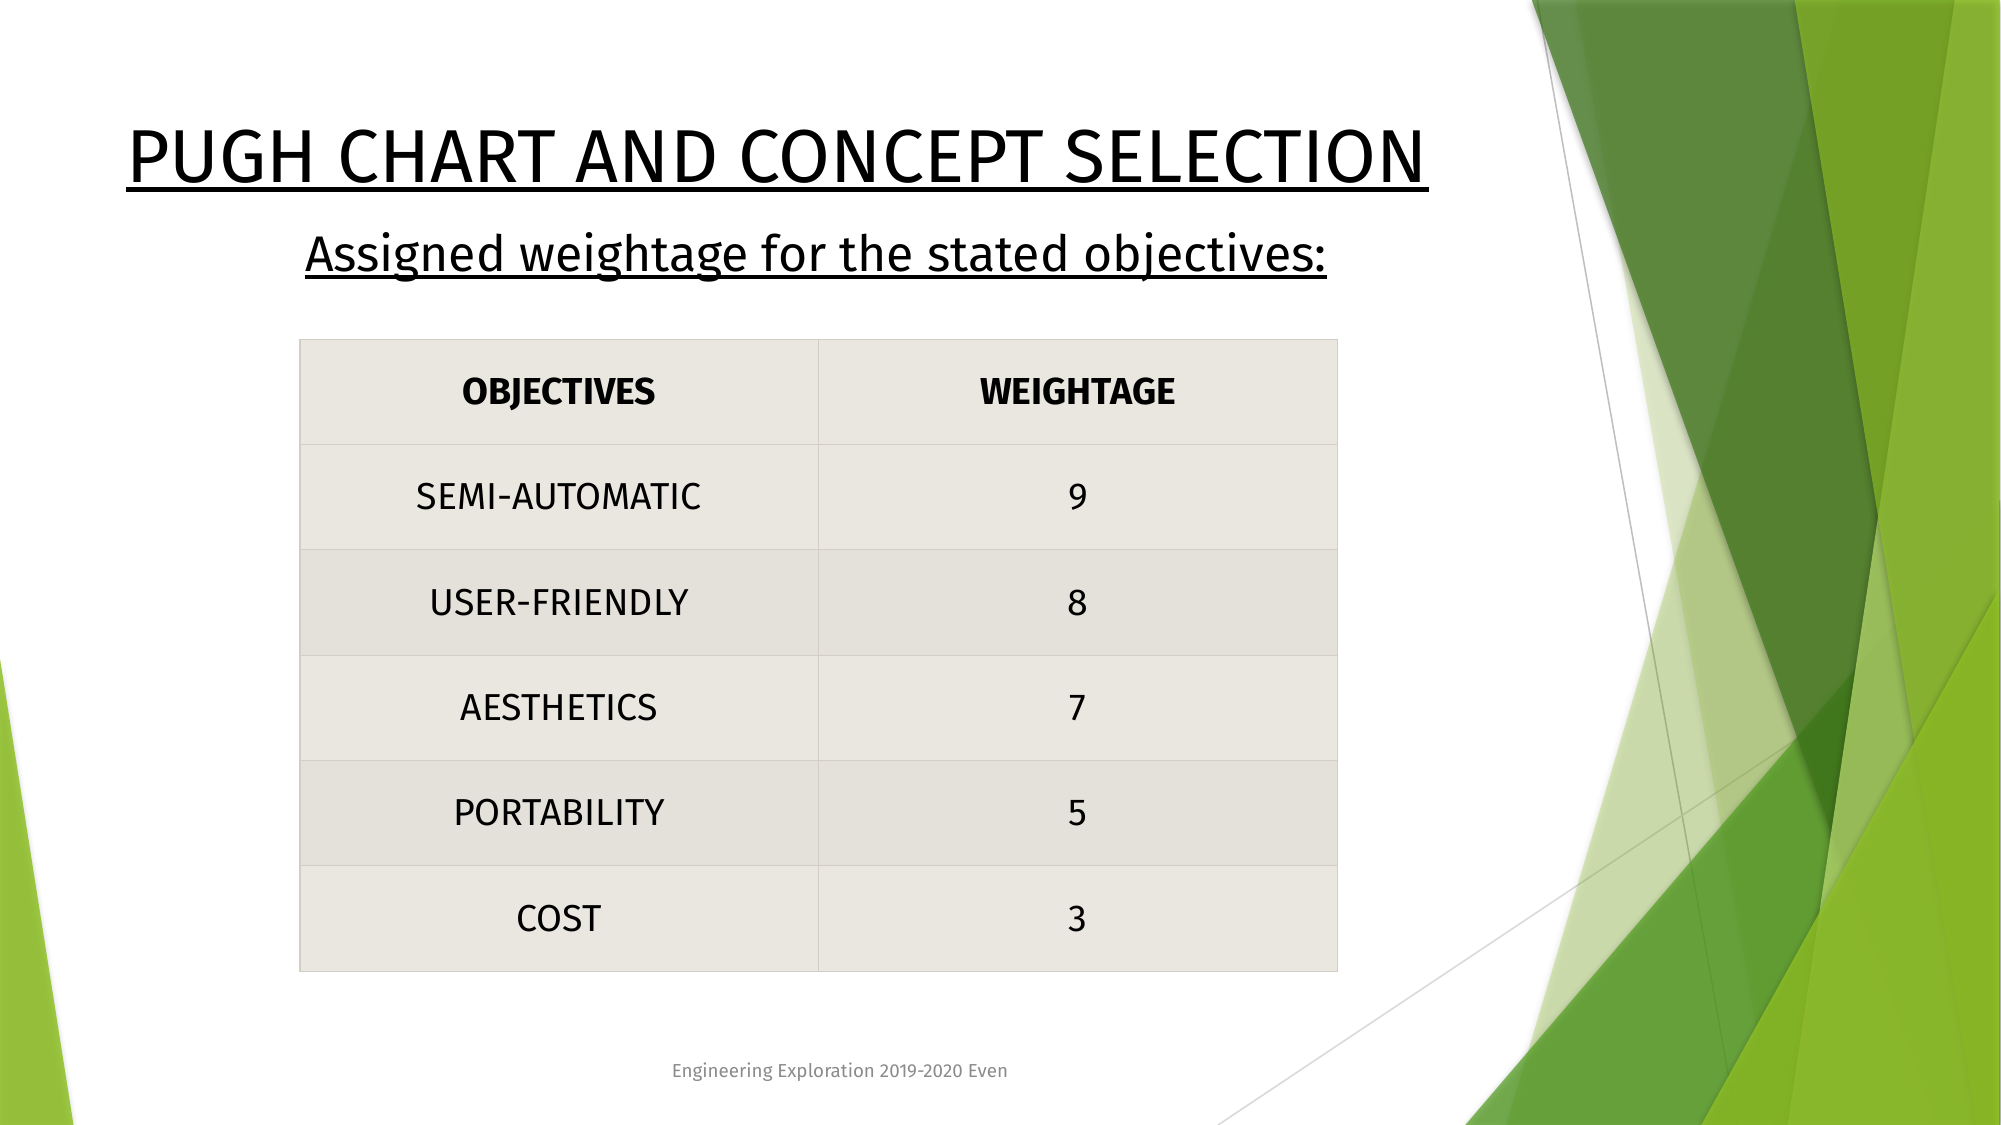

# PUGH CHART AND CONCEPT SELECTION
Assigned weightage for the stated objectives:
| OBJECTIVES | WEIGHTAGE |
| --- | --- |
| SEMI-AUTOMATIC | 9 |
| USER-FRIENDLY | 8 |
| AESTHETICS | 7 |
| PORTABILITY | 5 |
| COST | 3 |
Engineering Exploration 2019-2020 Even